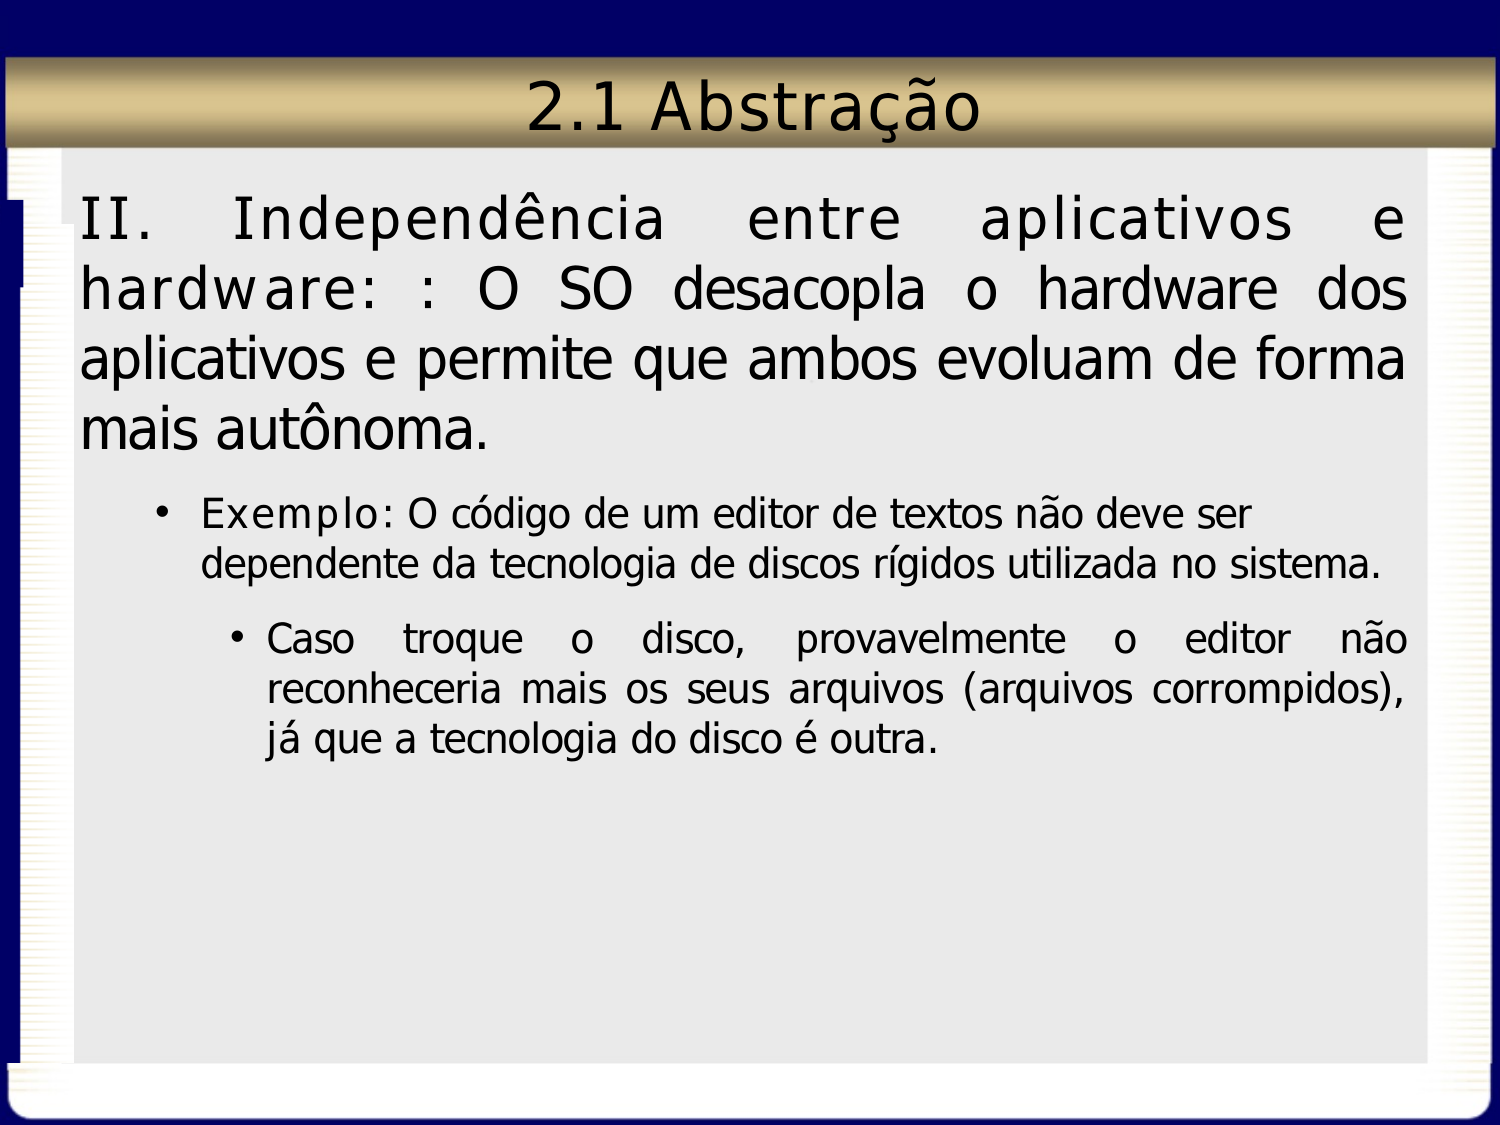

# 2.1 Abstração

II. Independência entre aplicativos e hardware: : O SO desacopla o hardware dos aplicativos e permite que ambos evoluam de forma mais autônoma.
Exemplo: O código de um editor de textos não deve ser dependente da tecnologia de discos rígidos utilizada no sistema.
Caso troque o disco, provavelmente o editor não reconheceria mais os seus arquivos (arquivos corrompidos), já que a tecnologia do disco é outra.